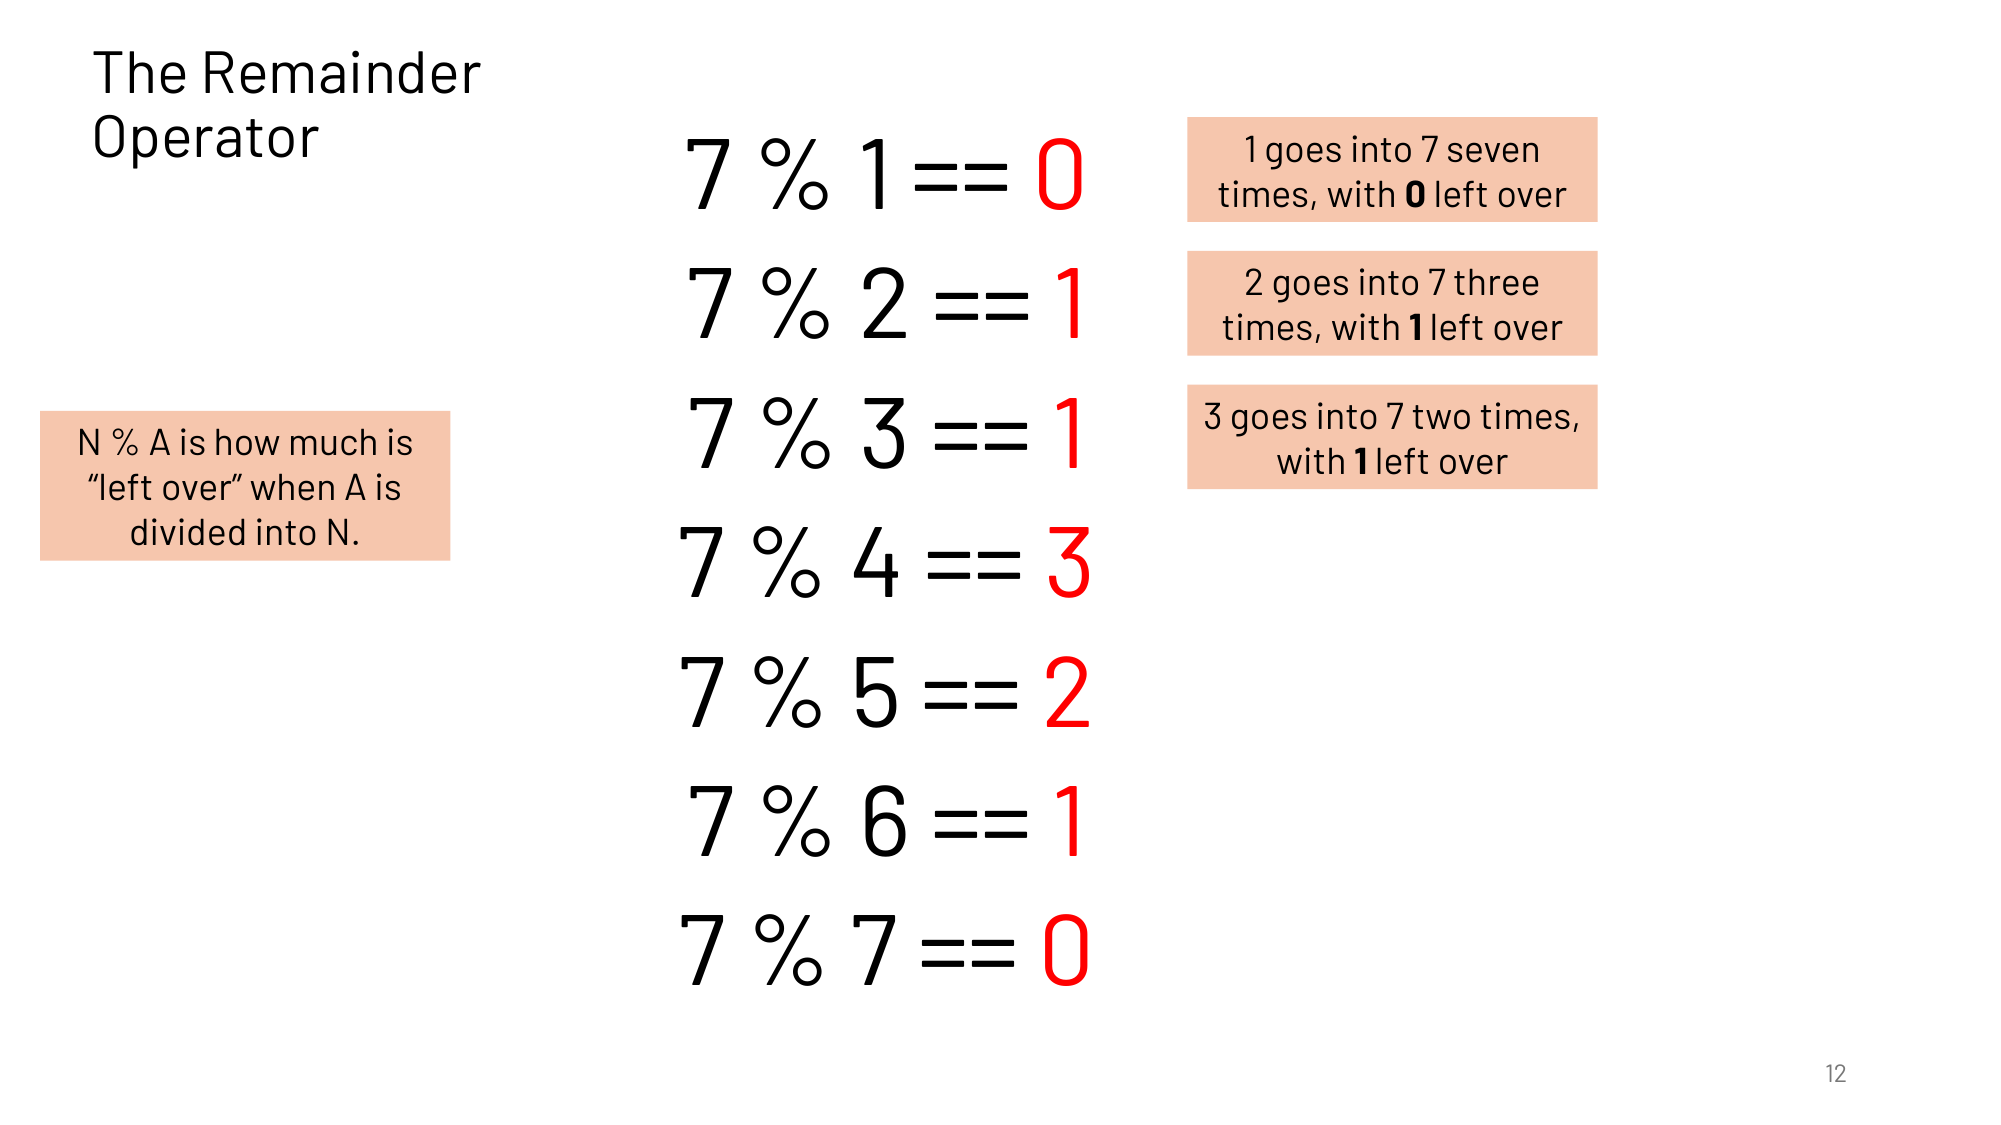

# The Remainder Operator
7 % 1 == 0
1 goes into 7 seven times, with 0 left over
7 % 2 == 1
2 goes into 7 three times, with 1 left over
7 % 3 == 1
3 goes into 7 two times, with 1 left over
N % A is how much is “left over” when A is divided into N.
7 % 4 == 3
7 % 5 == 2
7 % 6 == 1
7 % 7 == 0
12